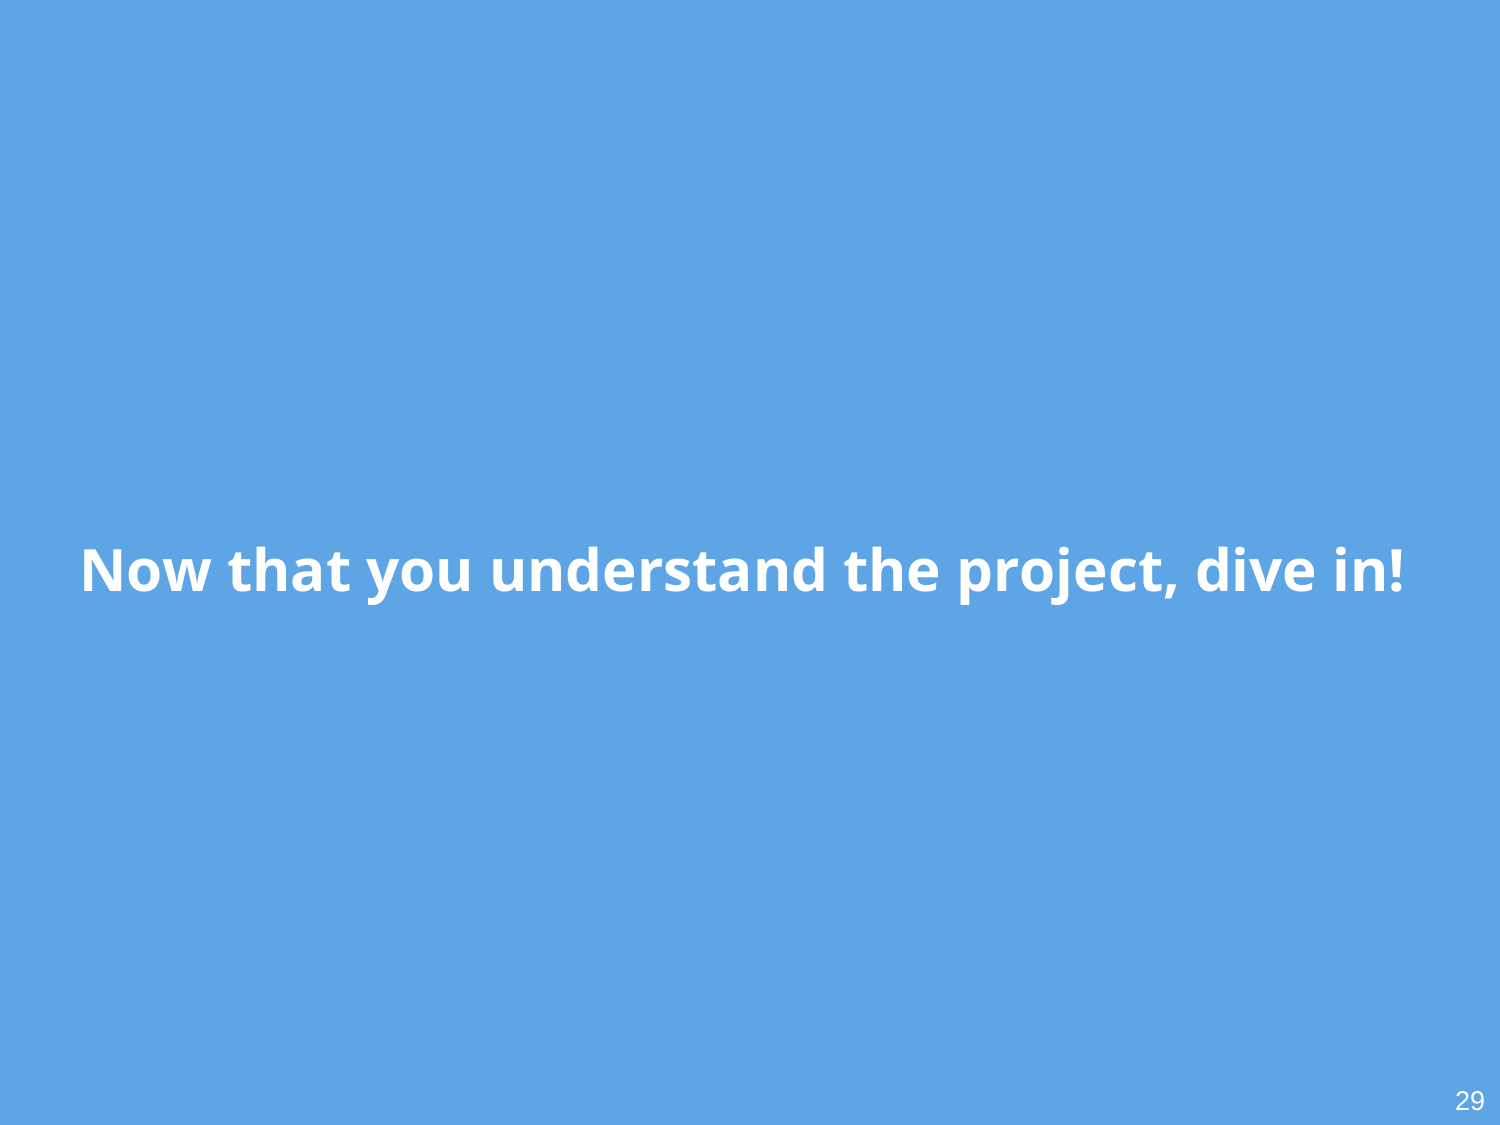

# Now that you understand the project, dive in!